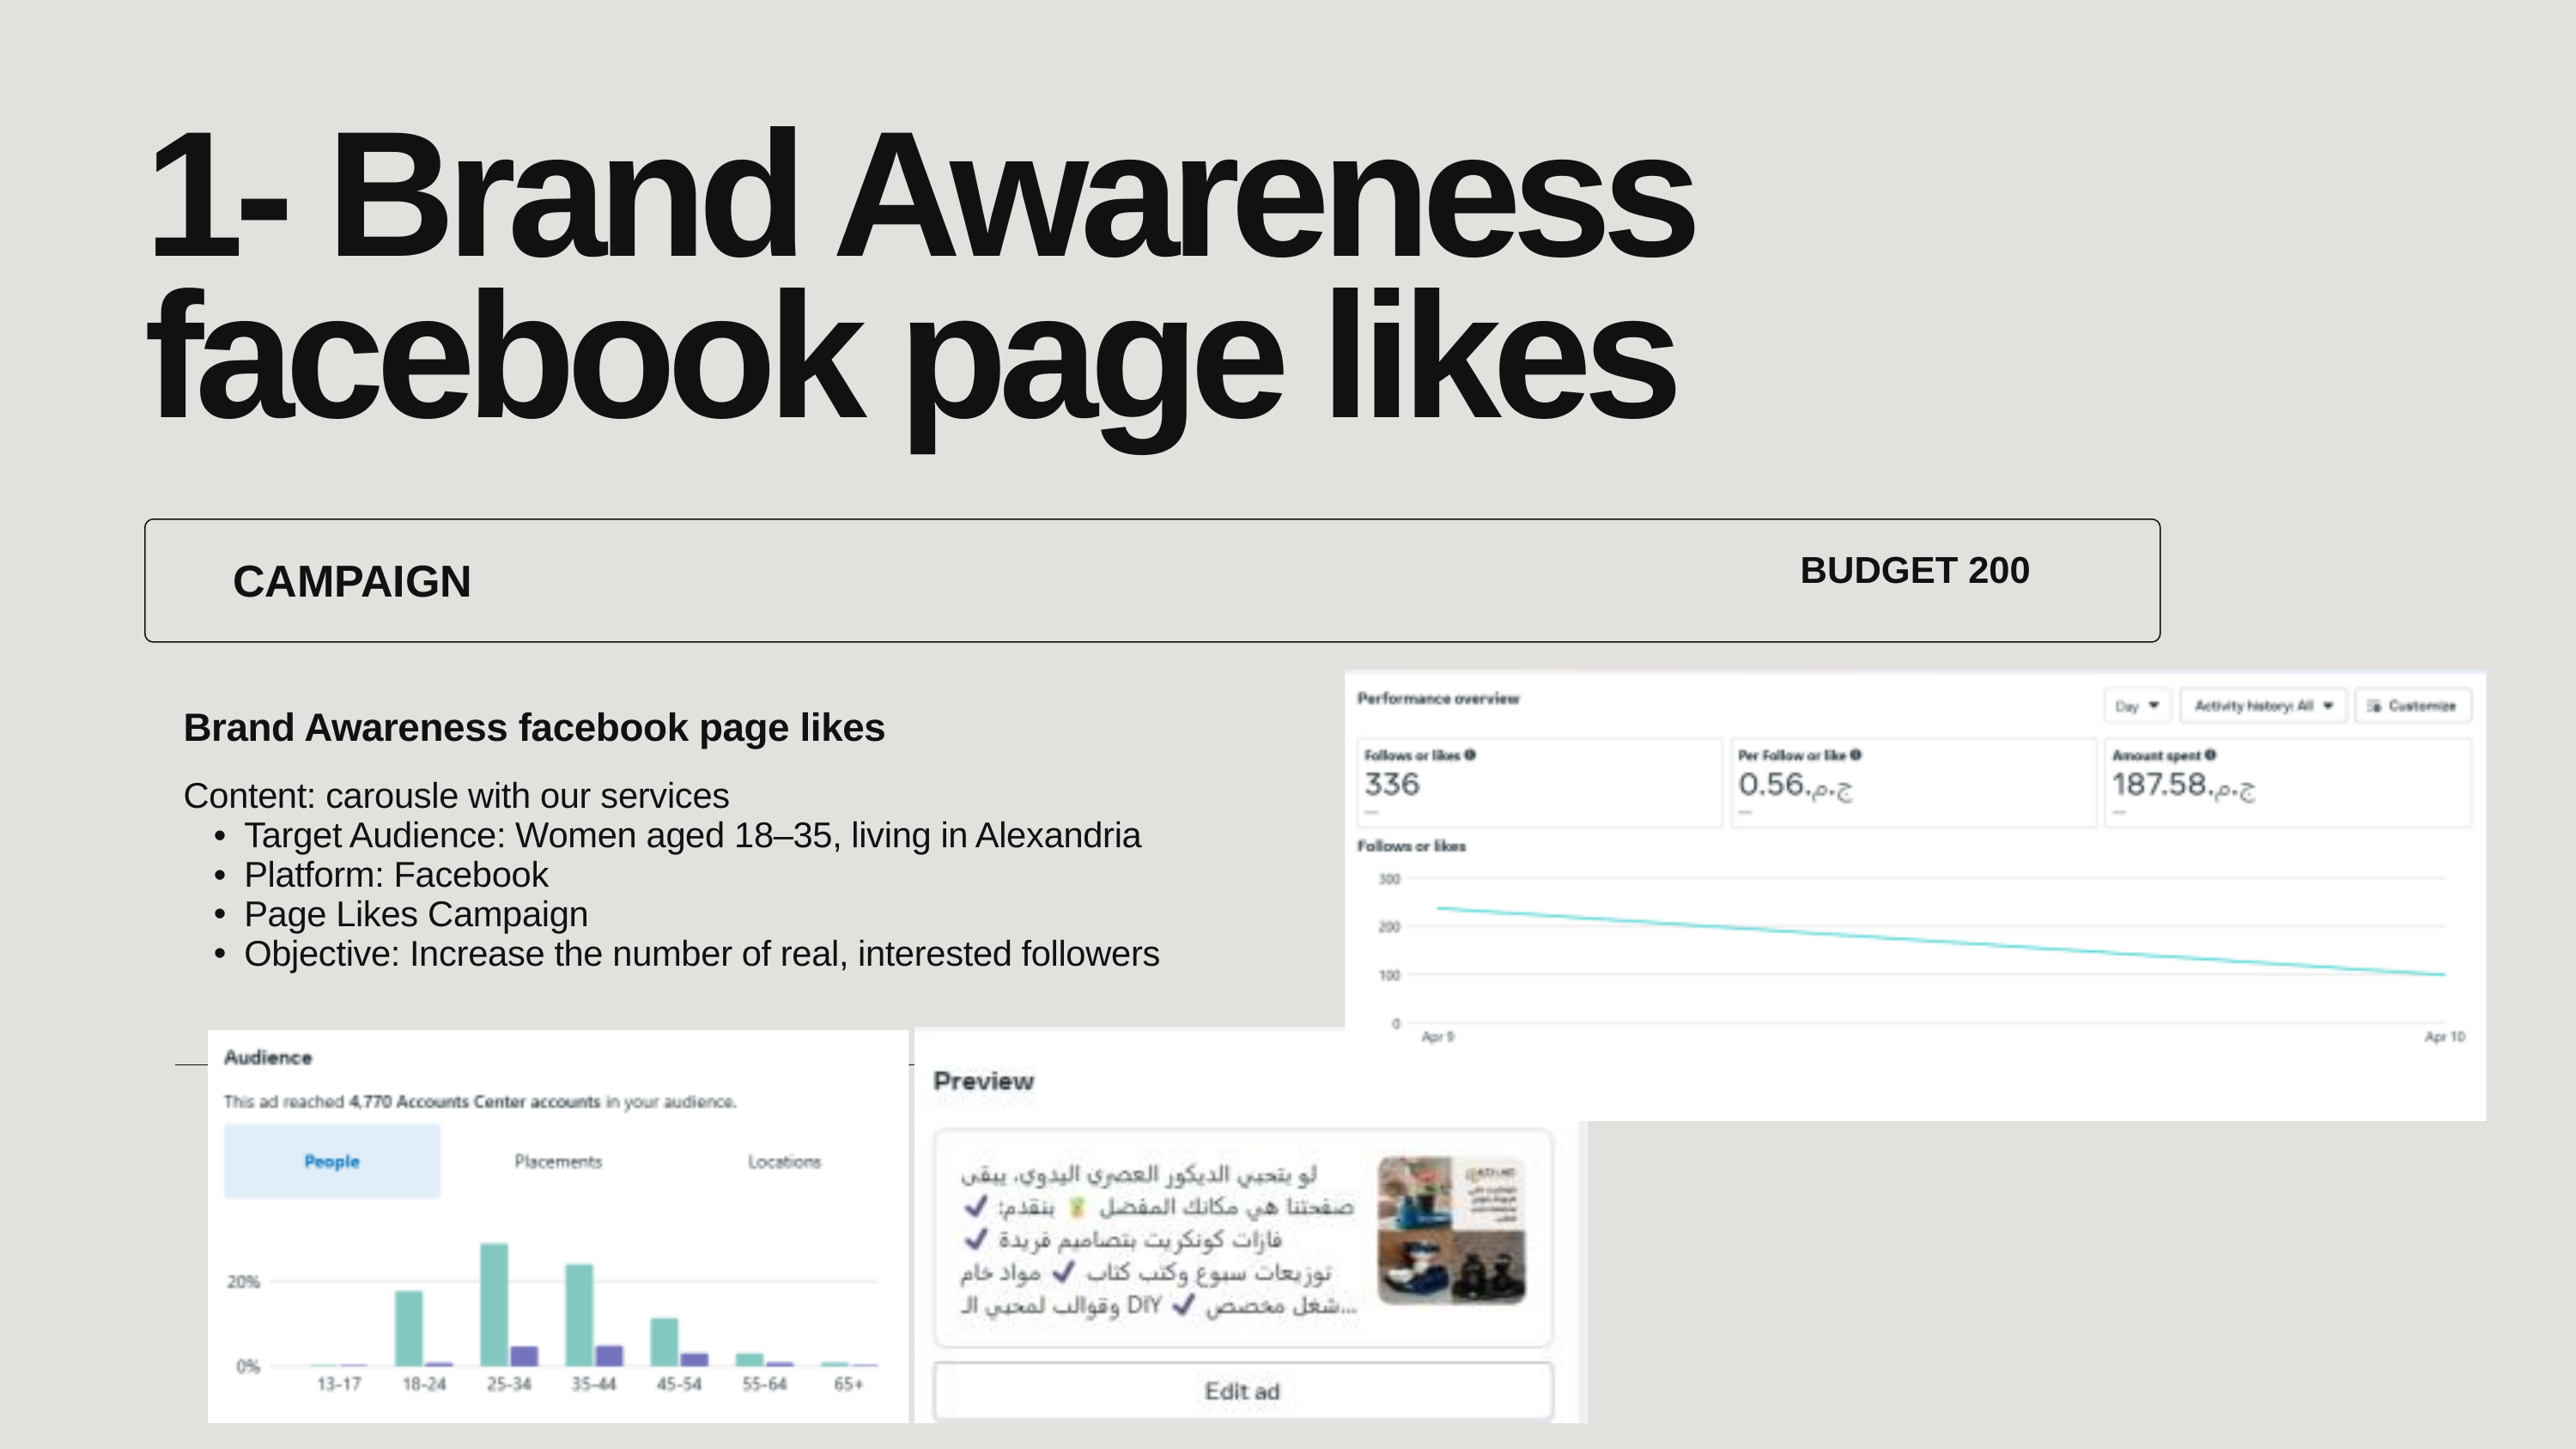

1- Brand Awareness facebook page likes

BUDGET 200
CAMPAIGN

| Brand Awareness facebook page likes |
| --- |
| Content: carousle with our services Target Audience: Women aged 18–35, living in Alexandria Platform: Facebook Page Likes Campaign Objective: Increase the number of real, interested followers |